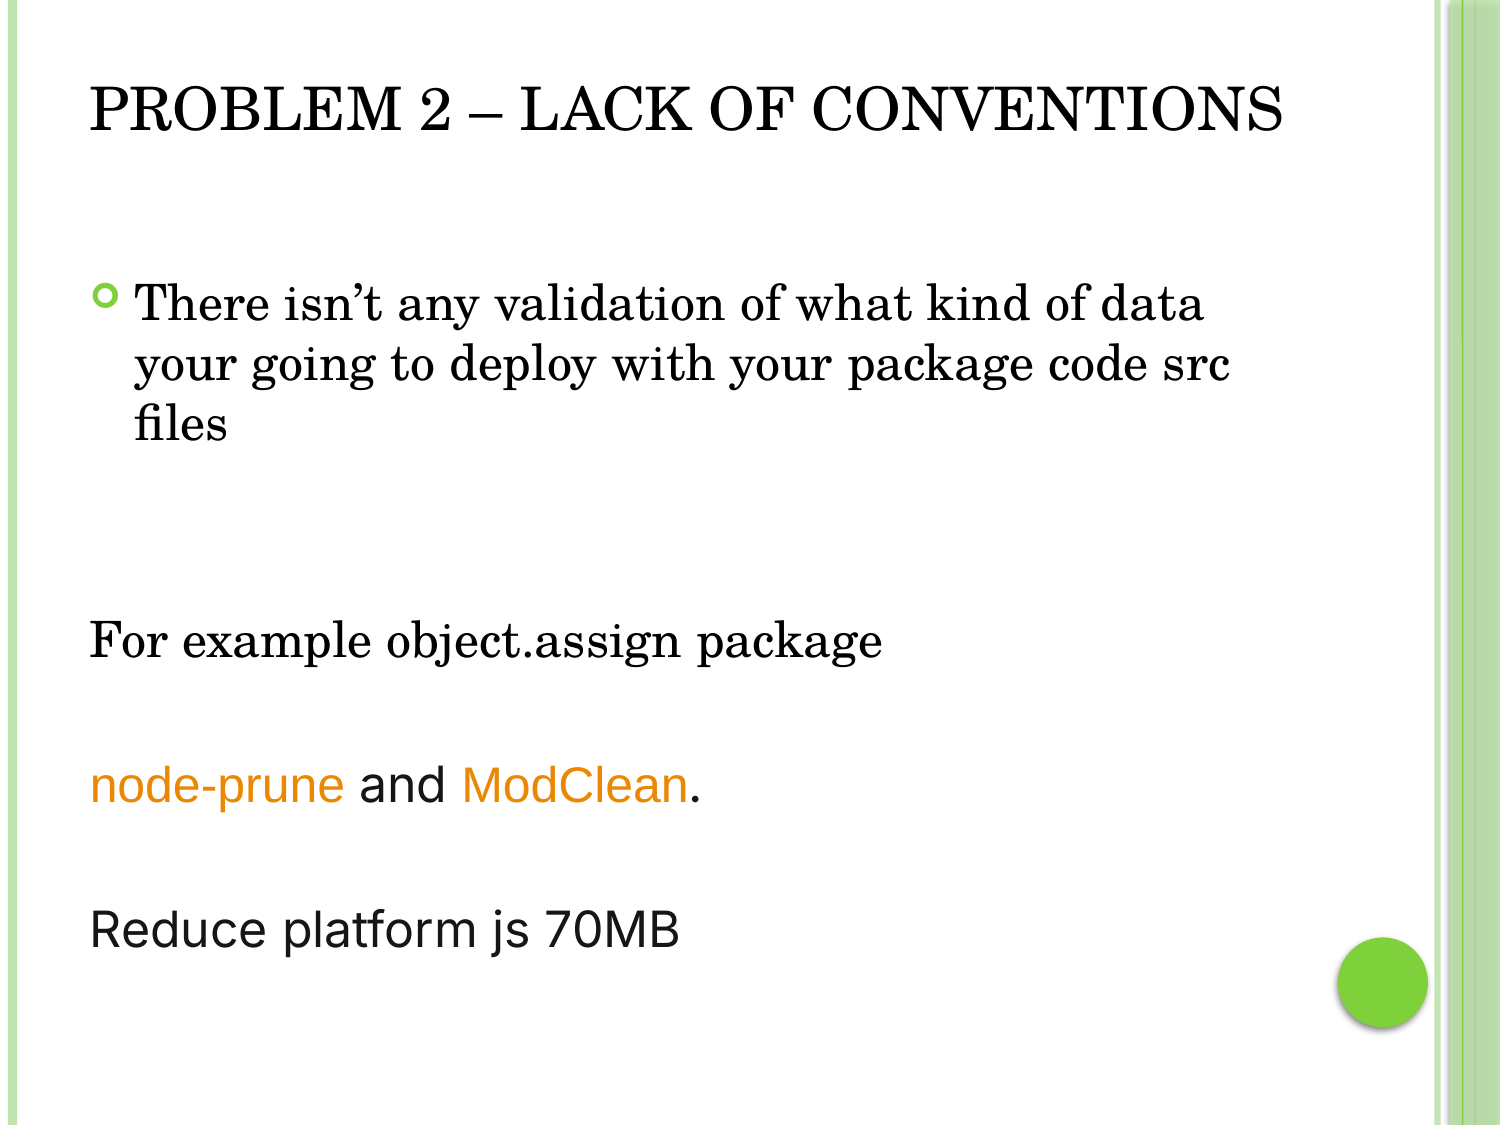

# problem 2 – lack of conventions
There isn’t any validation of what kind of data your going to deploy with your package code src files

For example object.assign package

node-prune and ModClean.

Reduce platform js 70MB